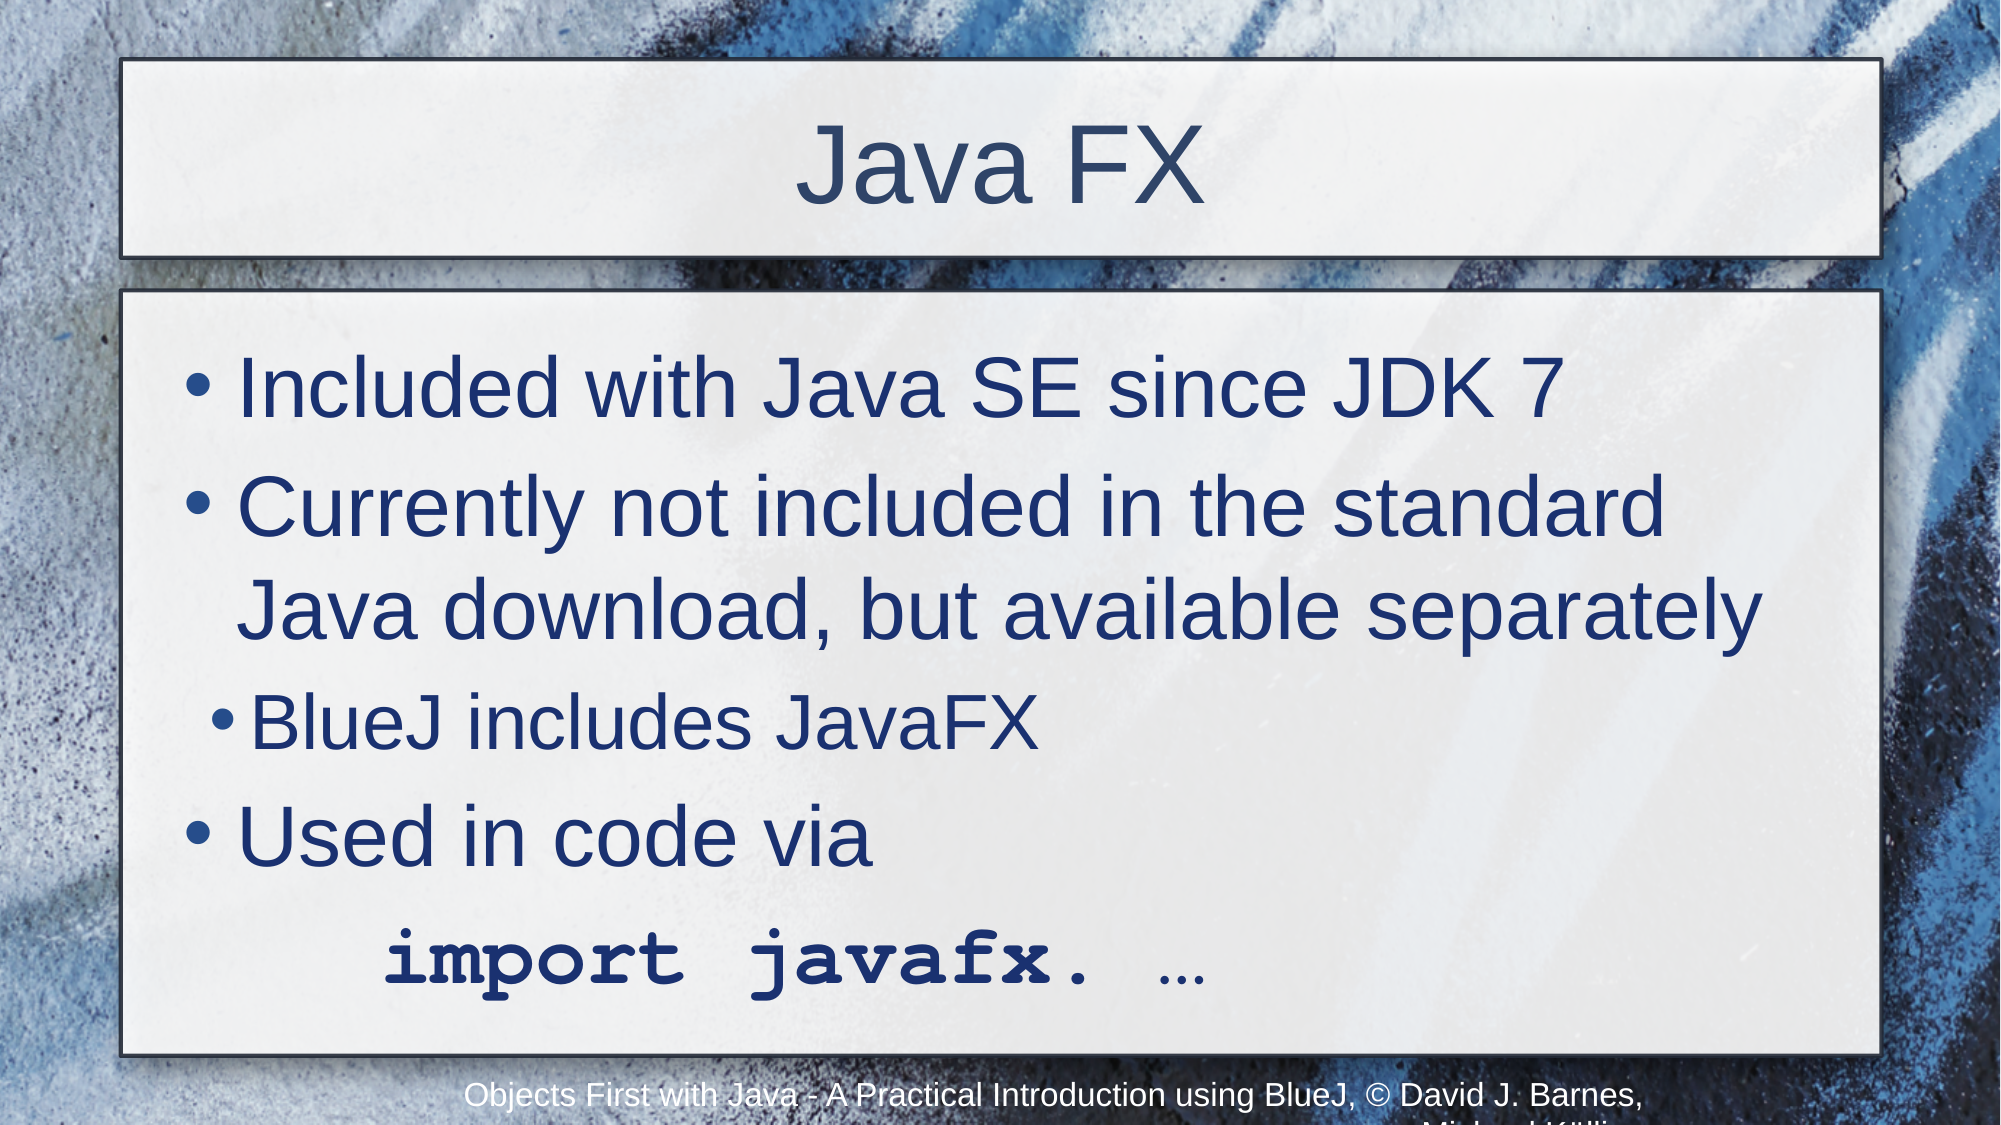

# Java FX
Included with Java SE since JDK 7
Currently not included in the standard Java download, but available separately
BlueJ includes JavaFX
Used in code via
      import javafx. …